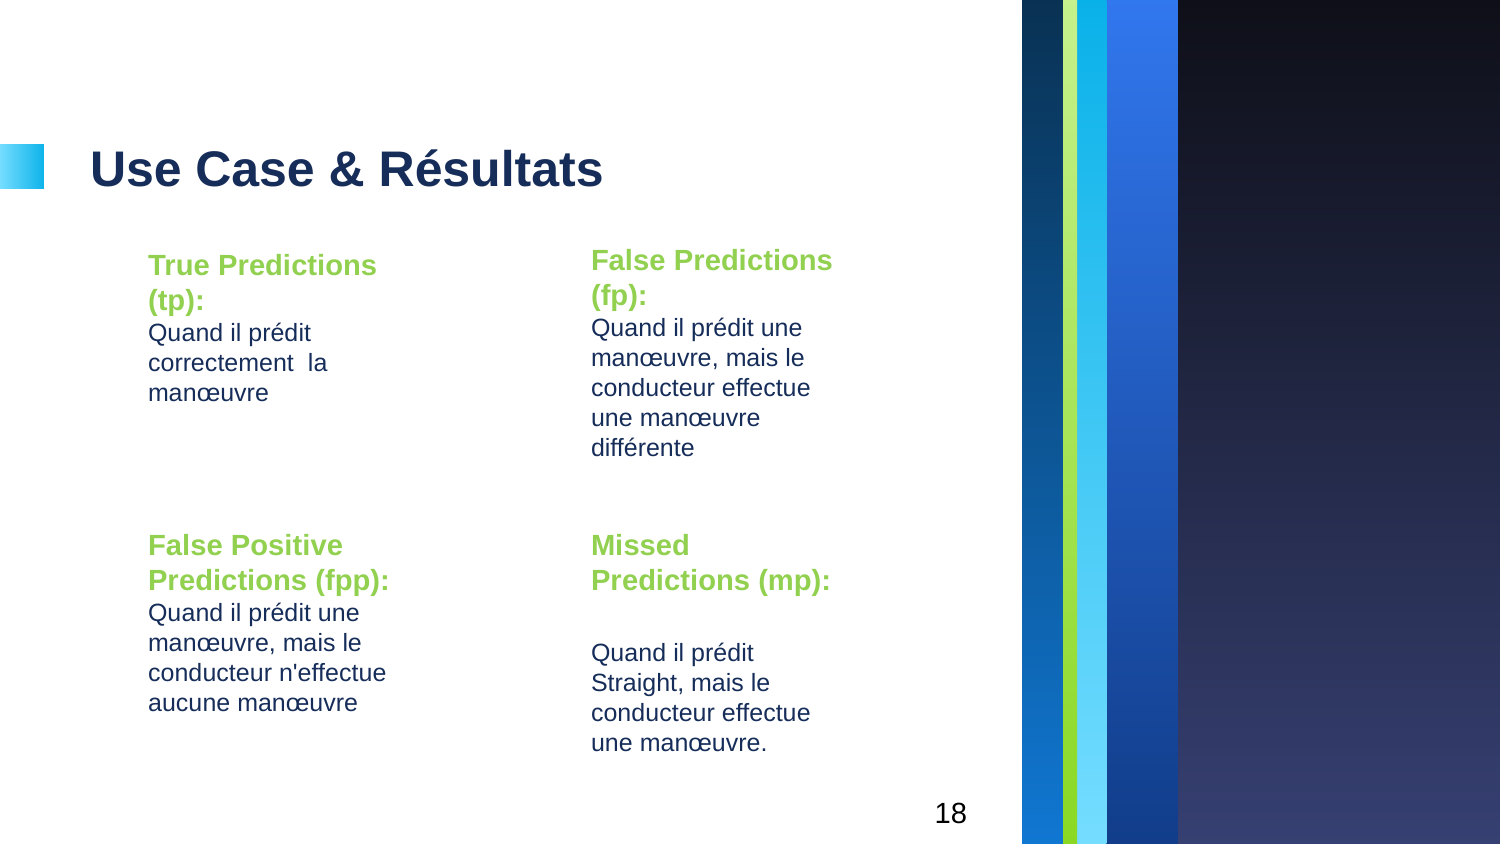

# Use Case & Résultats
False Predictions (fp):
Quand il prédit une manœuvre, mais le conducteur effectue une manœuvre différente
True Predictions (tp):
Quand il prédit correctement  la manœuvre
False Positive Predictions (fpp):
Quand il prédit une manœuvre, mais le conducteur n'effectue aucune manœuvre
Missed Predictions (mp):

Quand il prédit Straight, mais le conducteur effectue une manœuvre.
18